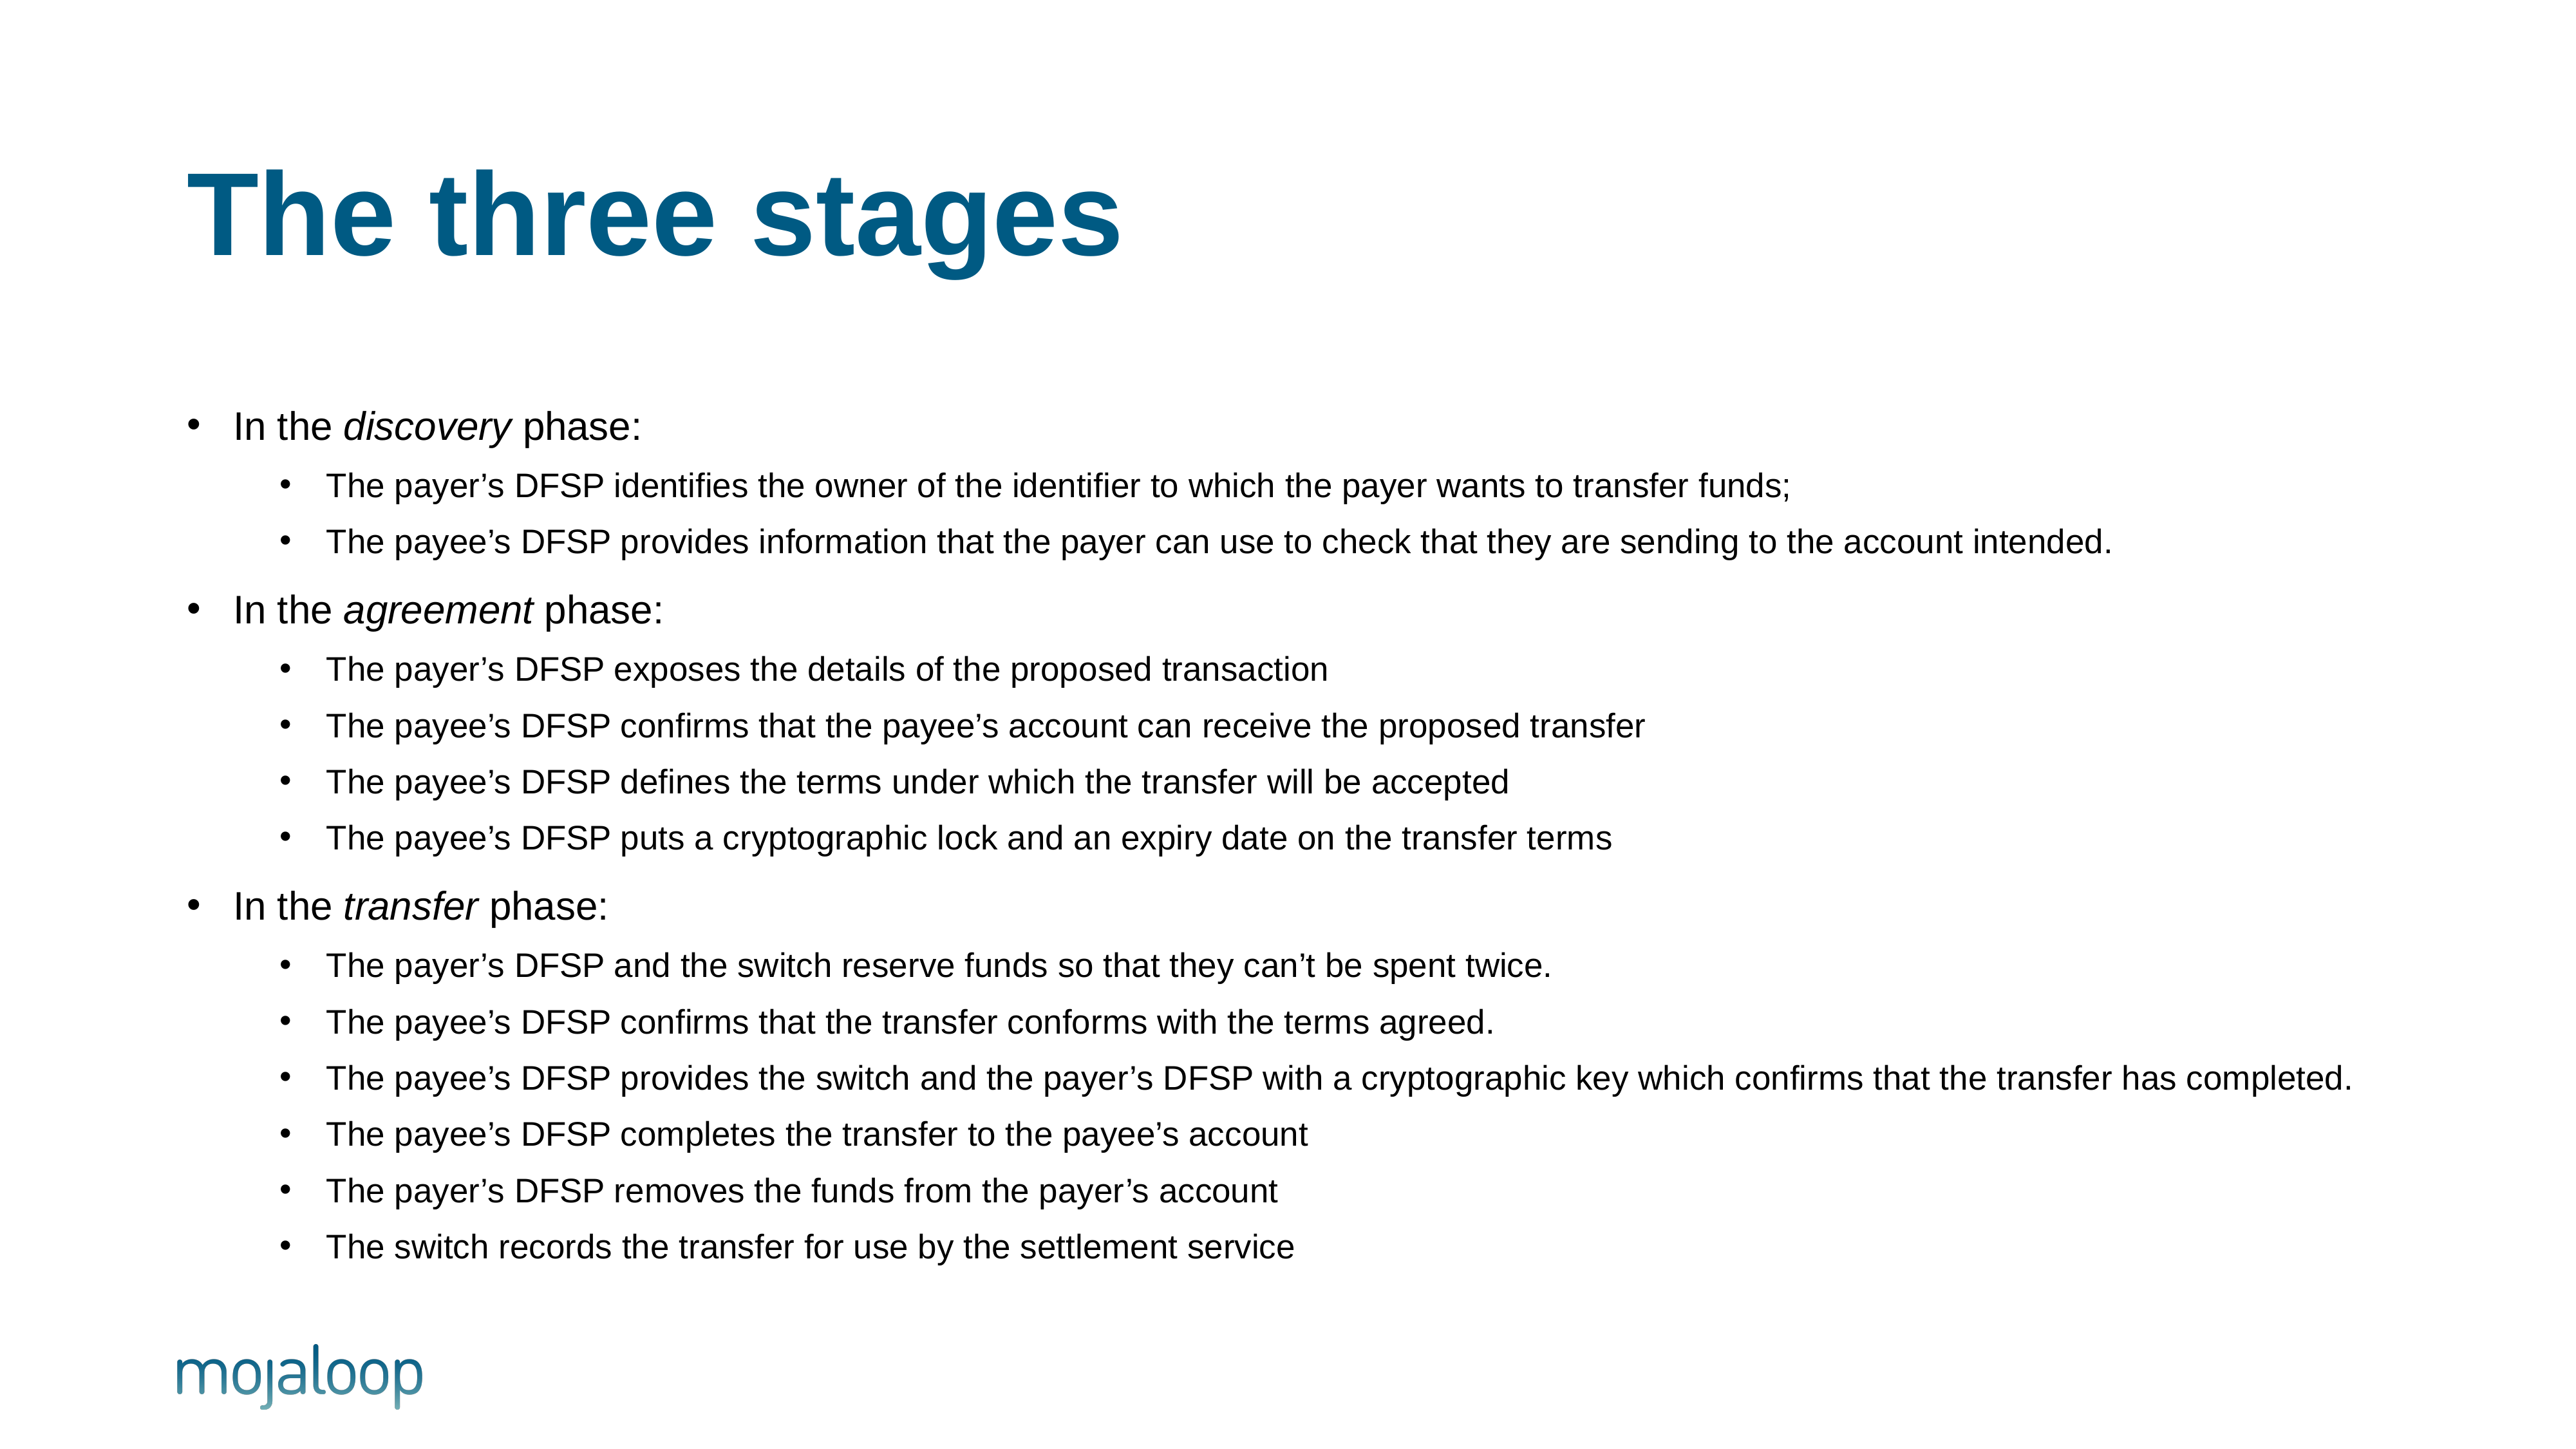

# The three stages
In the discovery phase:
The payer’s DFSP identifies the owner of the identifier to which the payer wants to transfer funds;
The payee’s DFSP provides information that the payer can use to check that they are sending to the account intended.
In the agreement phase:
The payer’s DFSP exposes the details of the proposed transaction
The payee’s DFSP confirms that the payee’s account can receive the proposed transfer
The payee’s DFSP defines the terms under which the transfer will be accepted
The payee’s DFSP puts a cryptographic lock and an expiry date on the transfer terms
In the transfer phase:
The payer’s DFSP and the switch reserve funds so that they can’t be spent twice.
The payee’s DFSP confirms that the transfer conforms with the terms agreed.
The payee’s DFSP provides the switch and the payer’s DFSP with a cryptographic key which confirms that the transfer has completed.
The payee’s DFSP completes the transfer to the payee’s account
The payer’s DFSP removes the funds from the payer’s account
The switch records the transfer for use by the settlement service